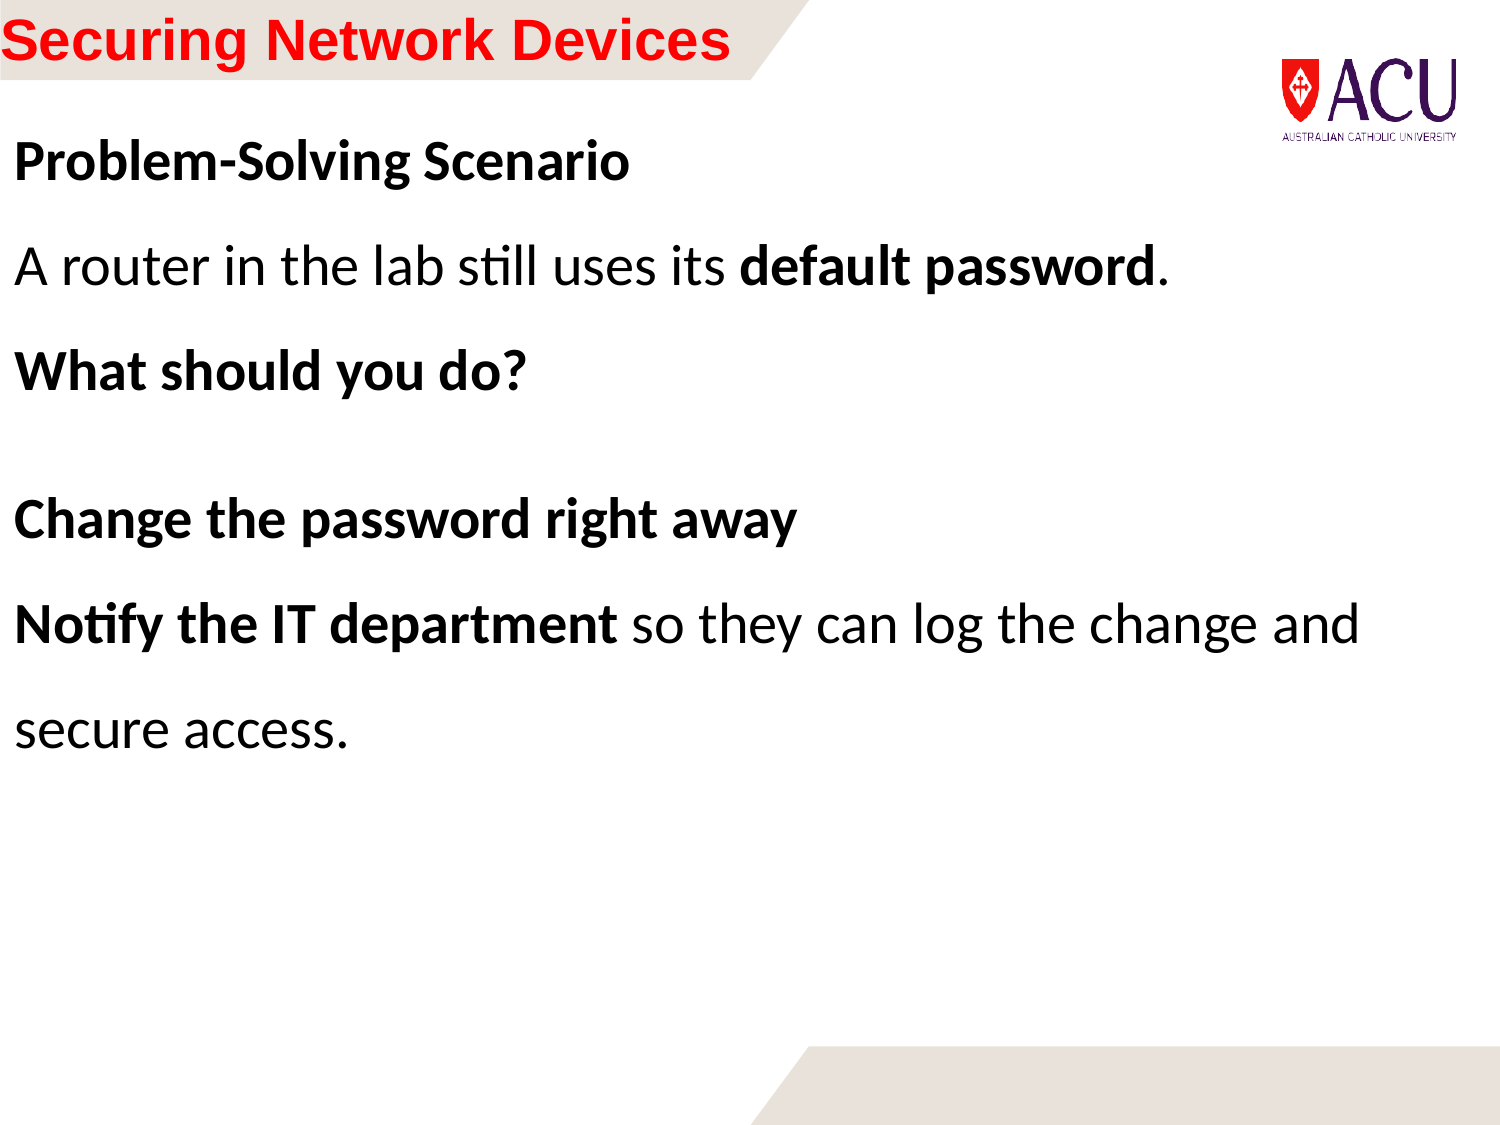

# Securing Network Devices
Problem-Solving Scenario
A router in the lab still uses its default password.
What should you do?
Change the password right away
Notify the IT department so they can log the change and secure access.